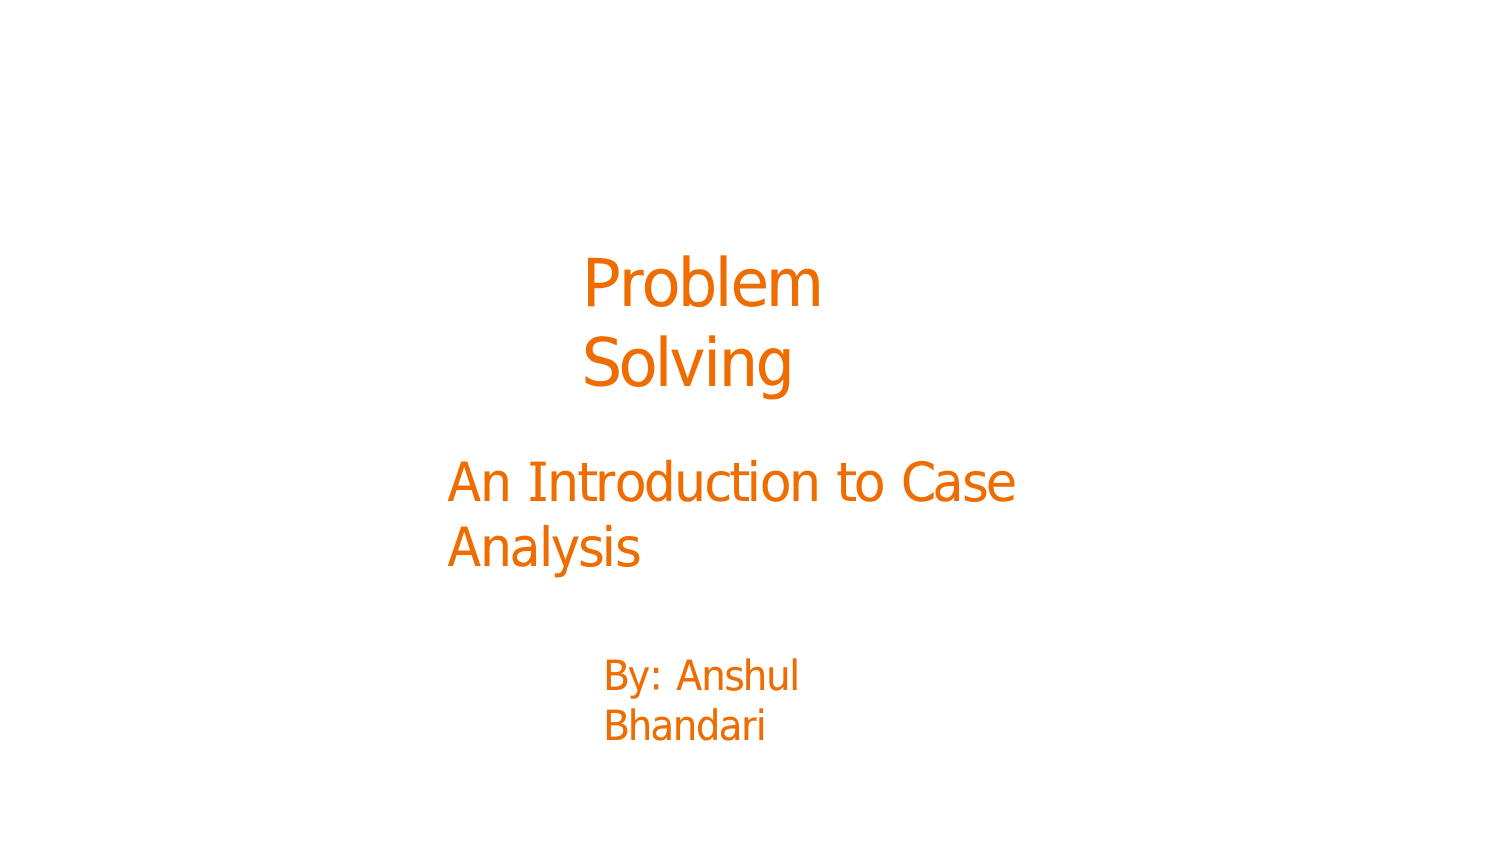

# Problem Solving
An Introduction to Case Analysis
By: Anshul Bhandari